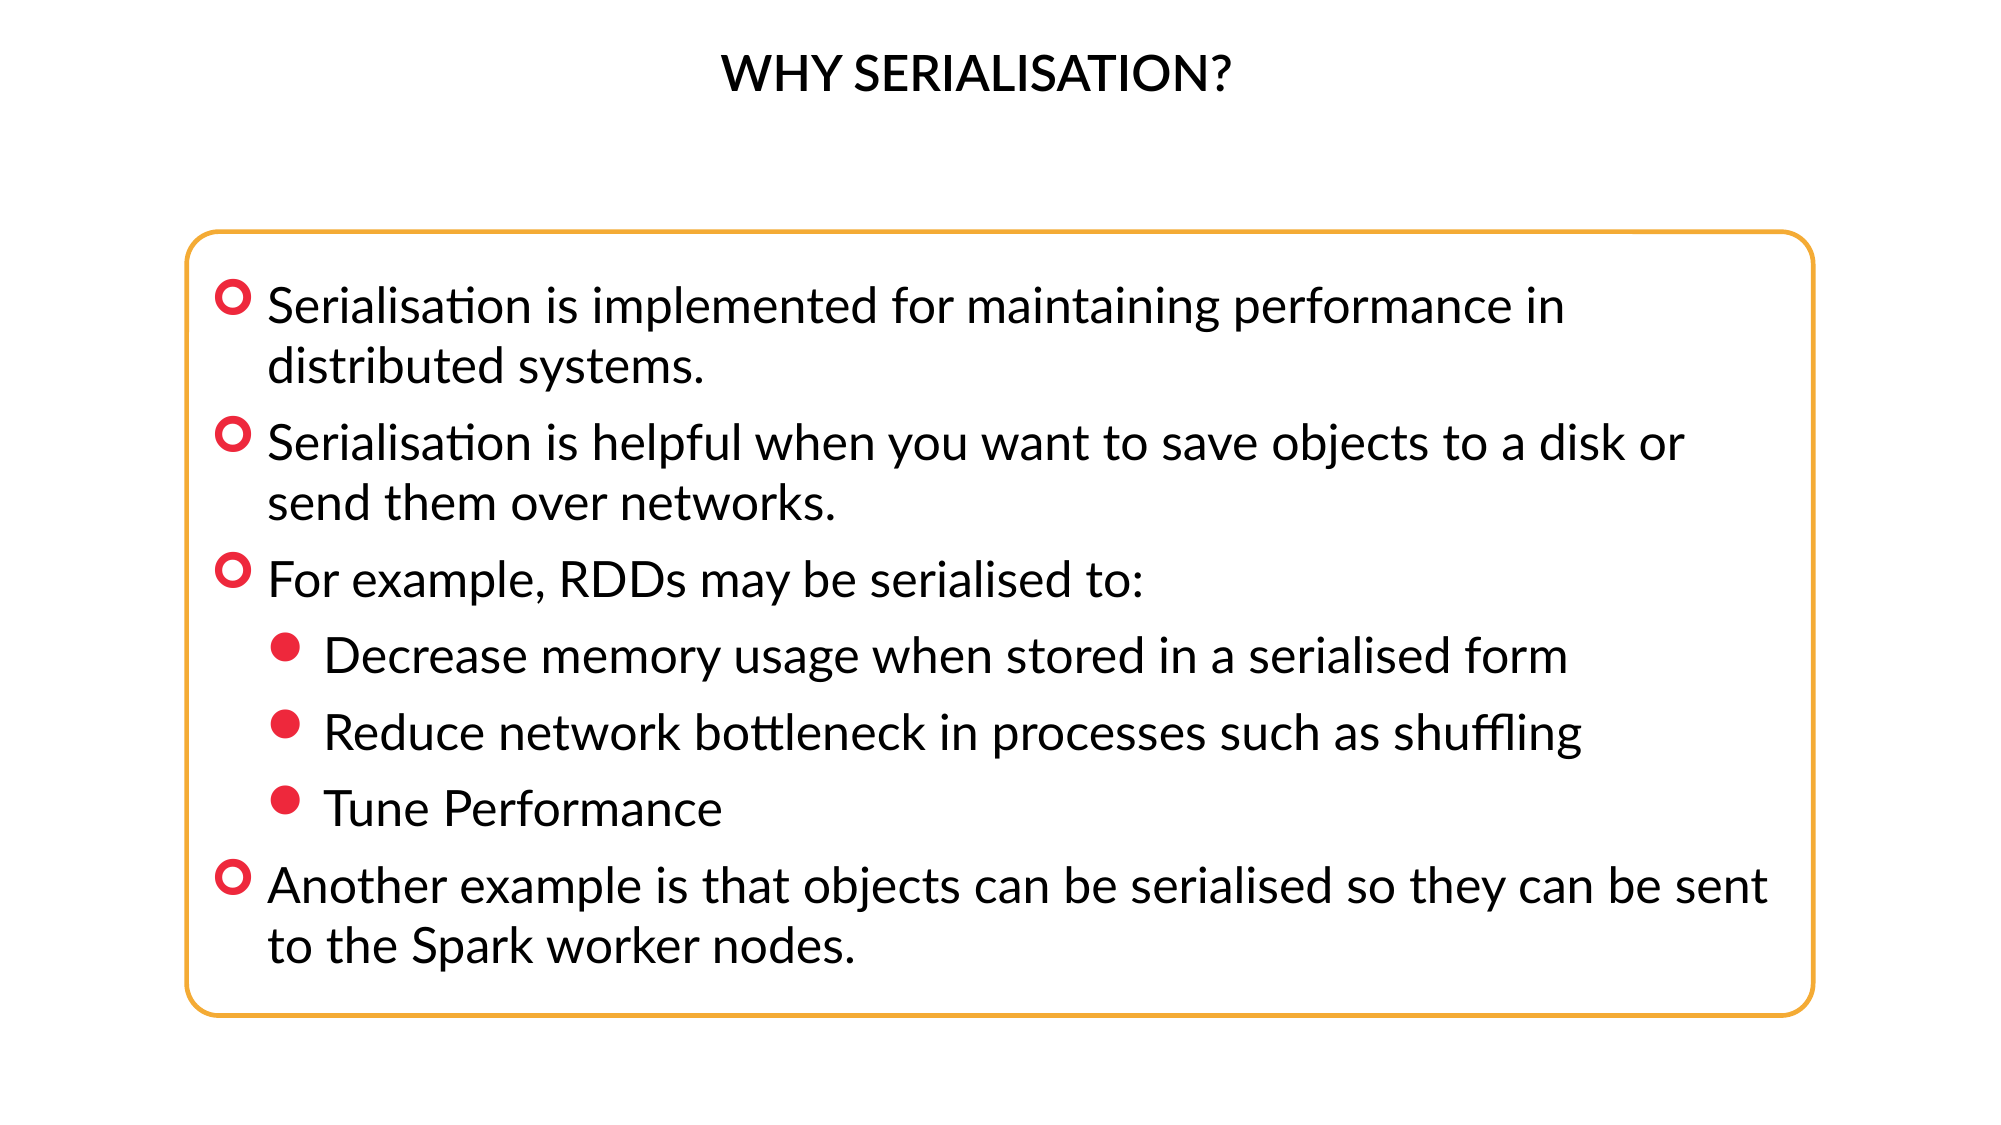

WHY SERIALISATION?
Serialisation is implemented for maintaining performance in distributed systems.
Serialisation is helpful when you want to save objects to a disk or send them over networks.
For example, RDDs may be serialised to:
Decrease memory usage when stored in a serialised form
Reduce network bottleneck in processes such as shuffling
Tune Performance
Another example is that objects can be serialised so they can be sent to the Spark worker nodes.